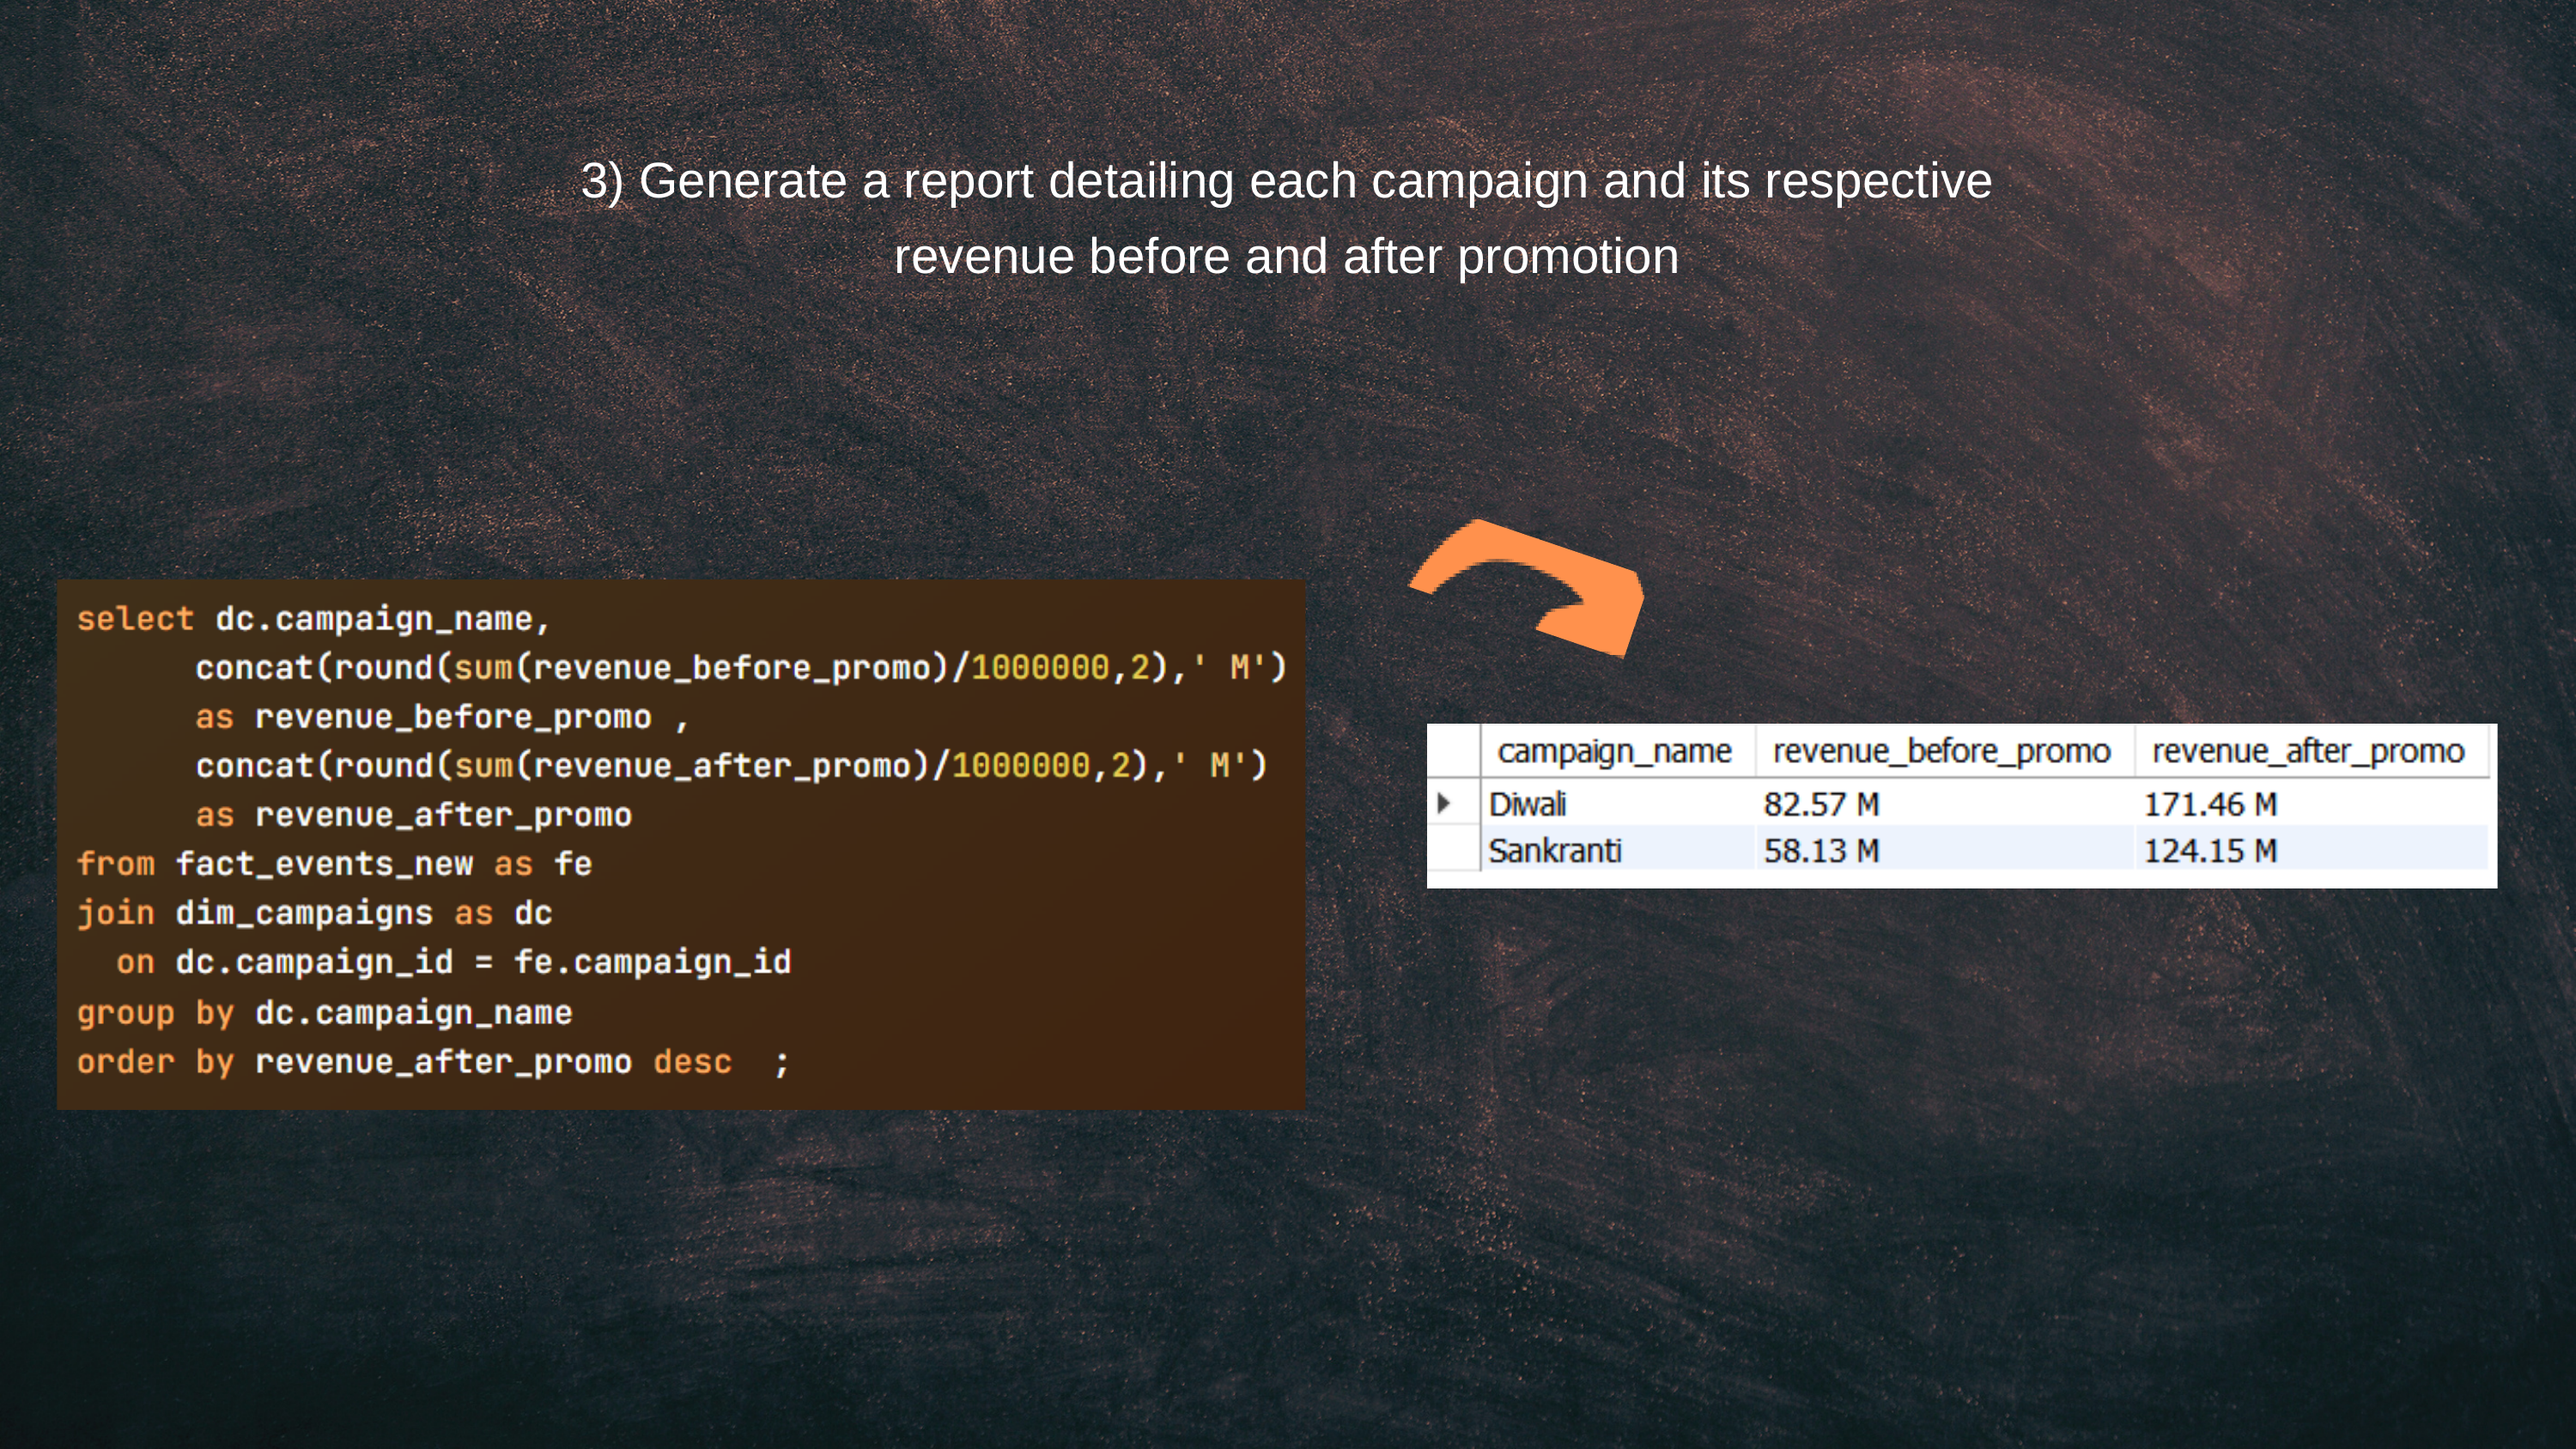

3) Generate a report detailing each campaign and its respective revenue before and after promotion